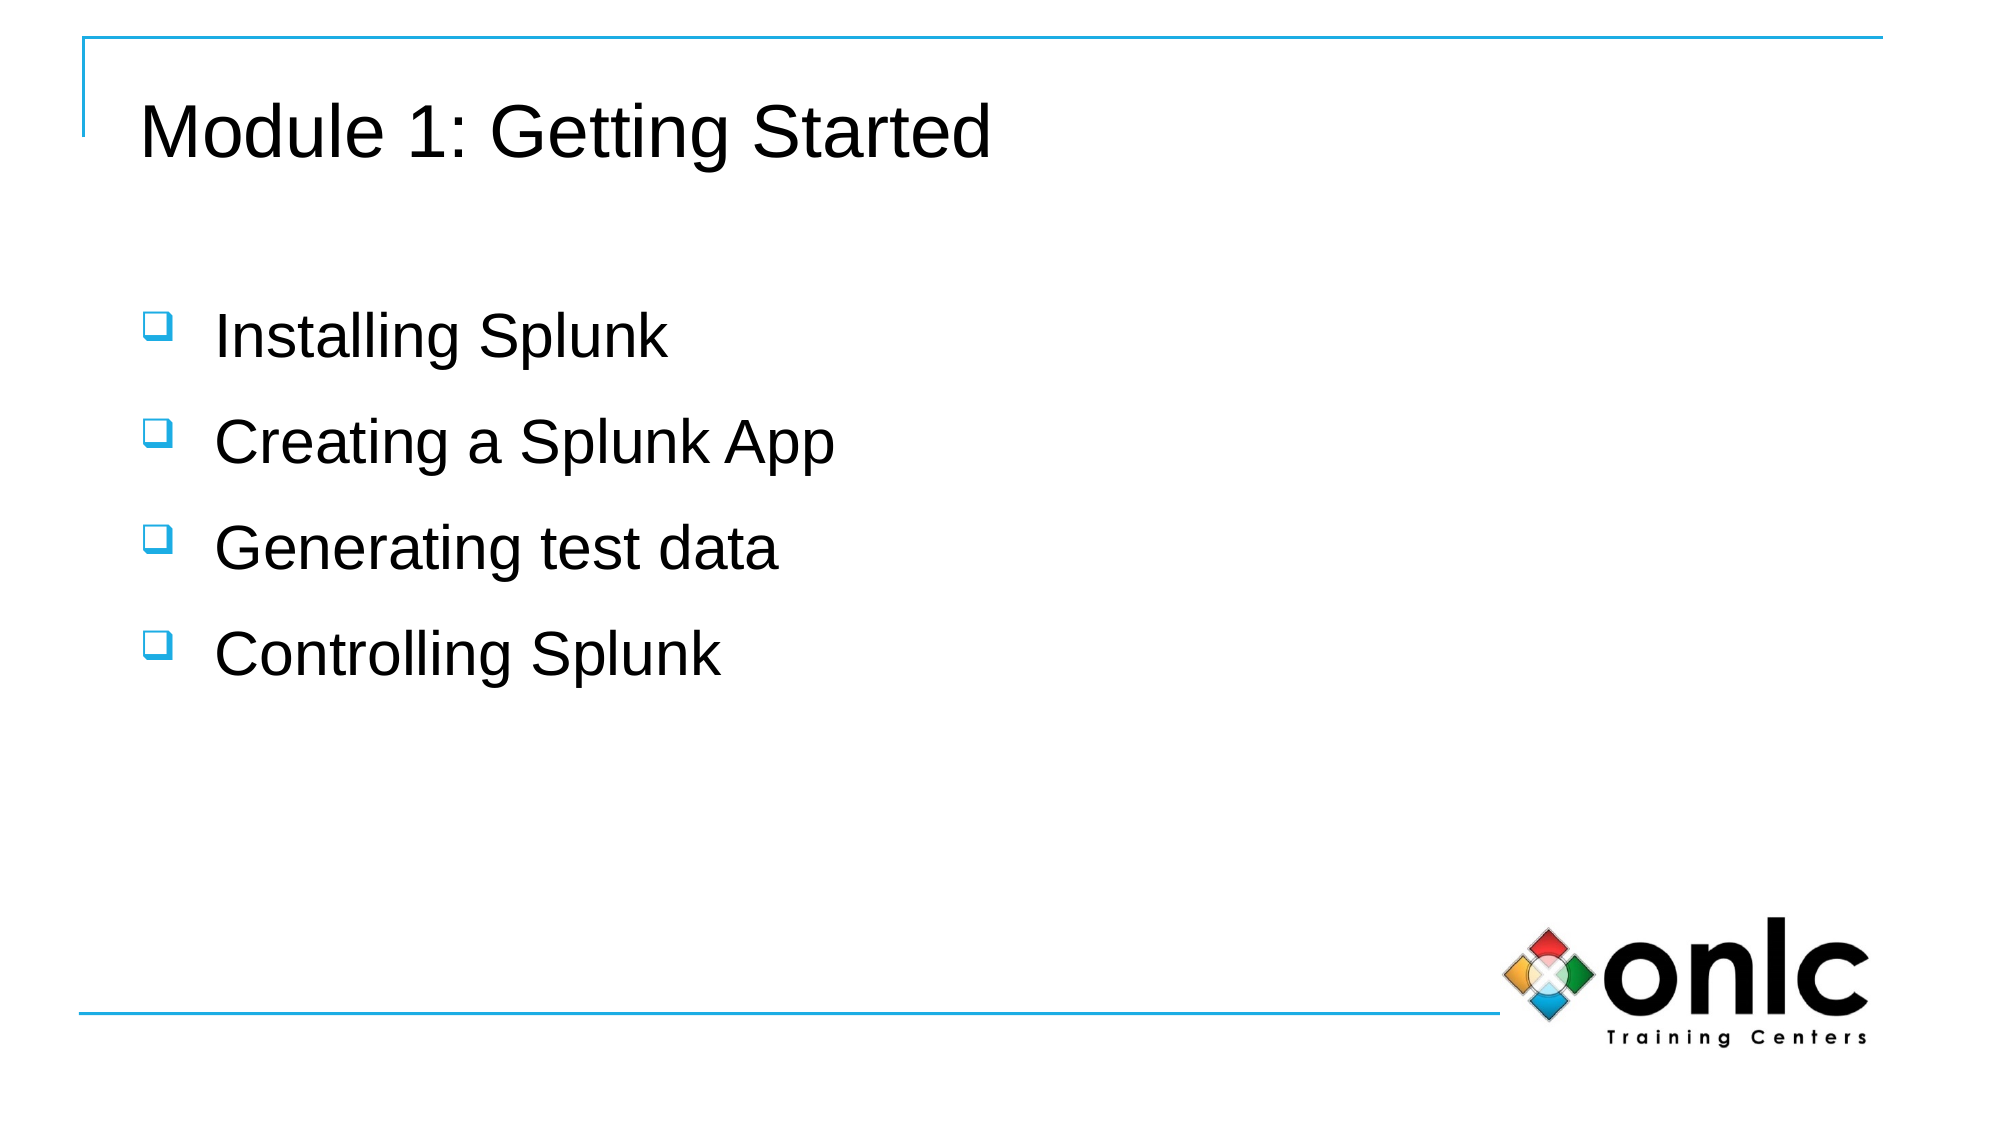

# Module 1: Getting Started
Installing Splunk
Creating a Splunk App
Generating test data
Controlling Splunk